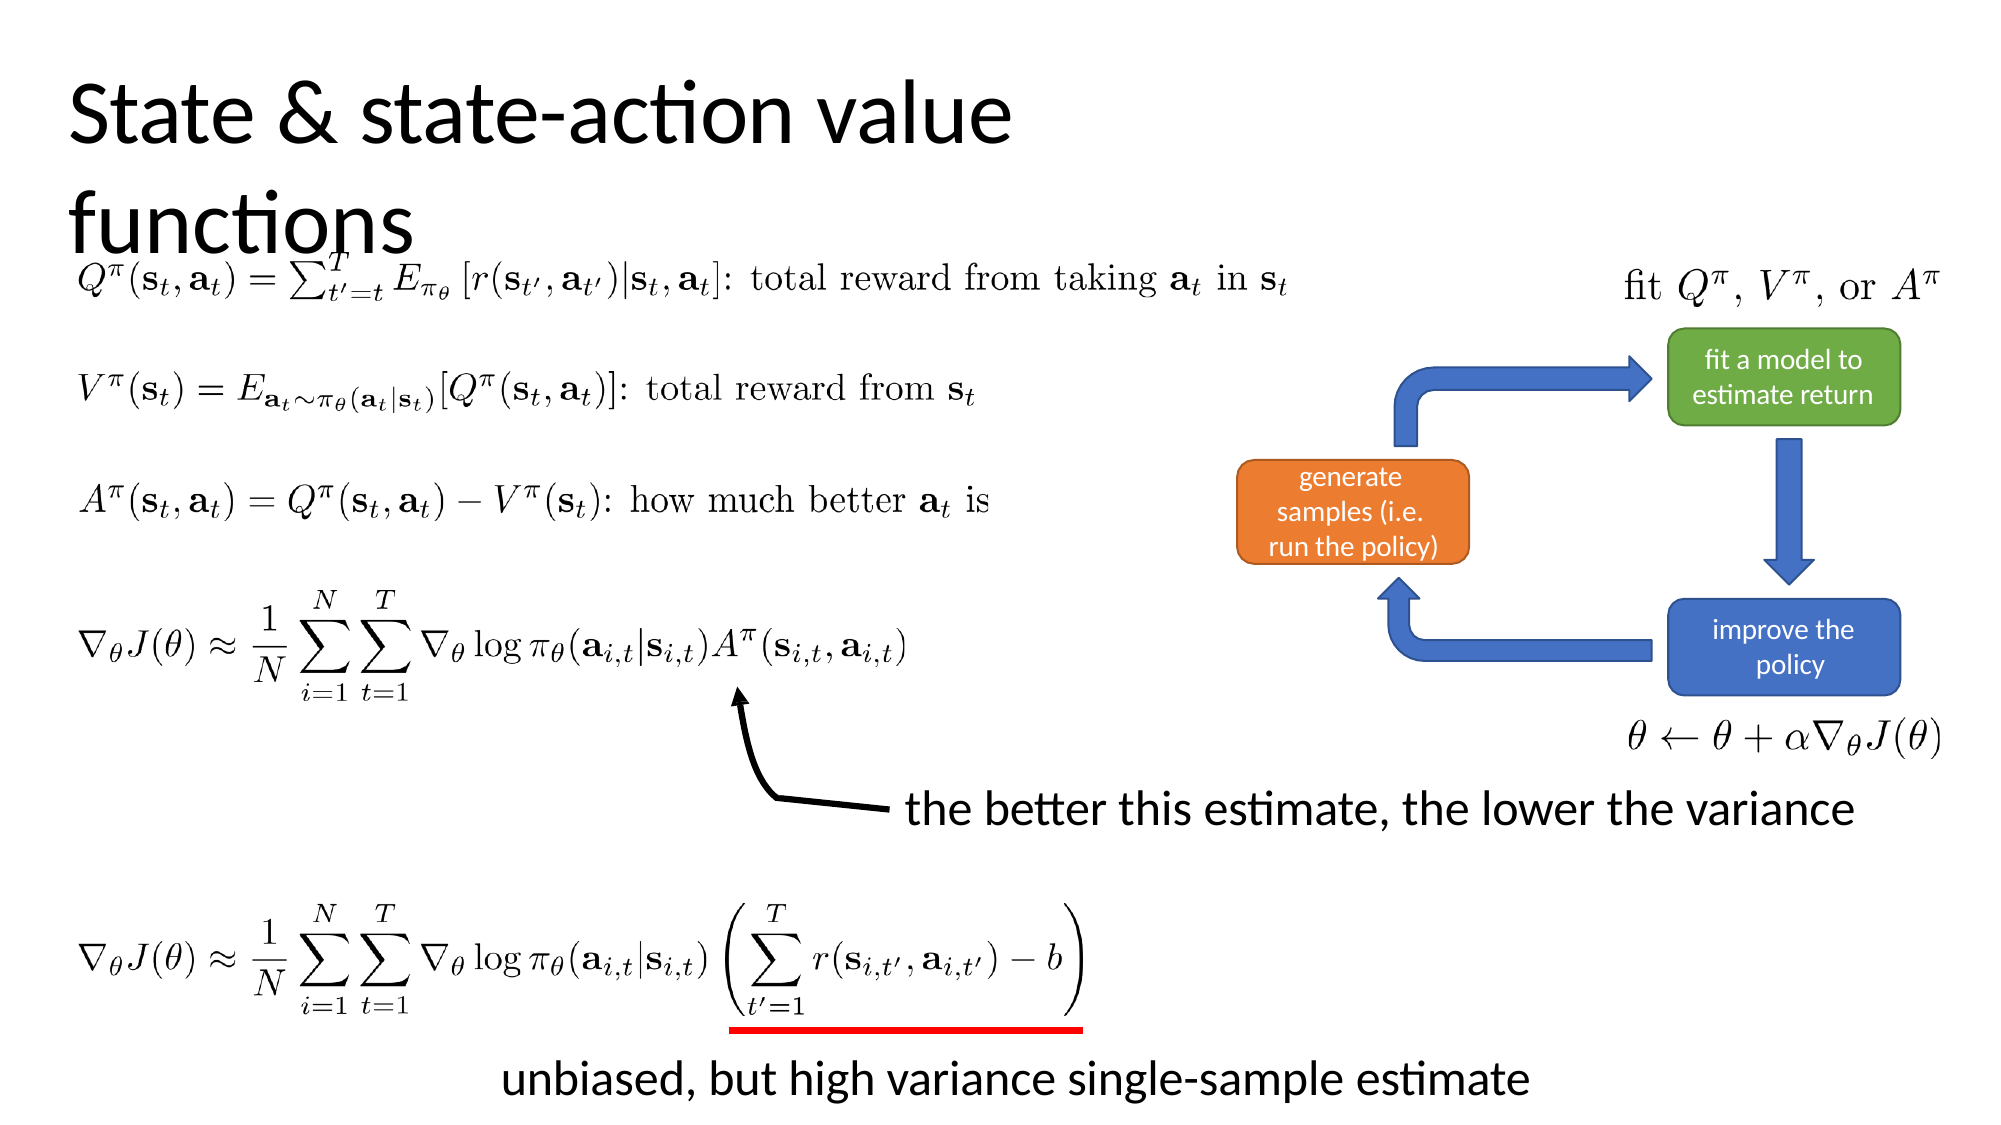

# State & state-action value functions

fit a model to  estimate return

generate  samples (i.e.  run the policy)

improve the  policy

the better this estimate, the lower the variance

unbiased, but high variance single-sample estimate